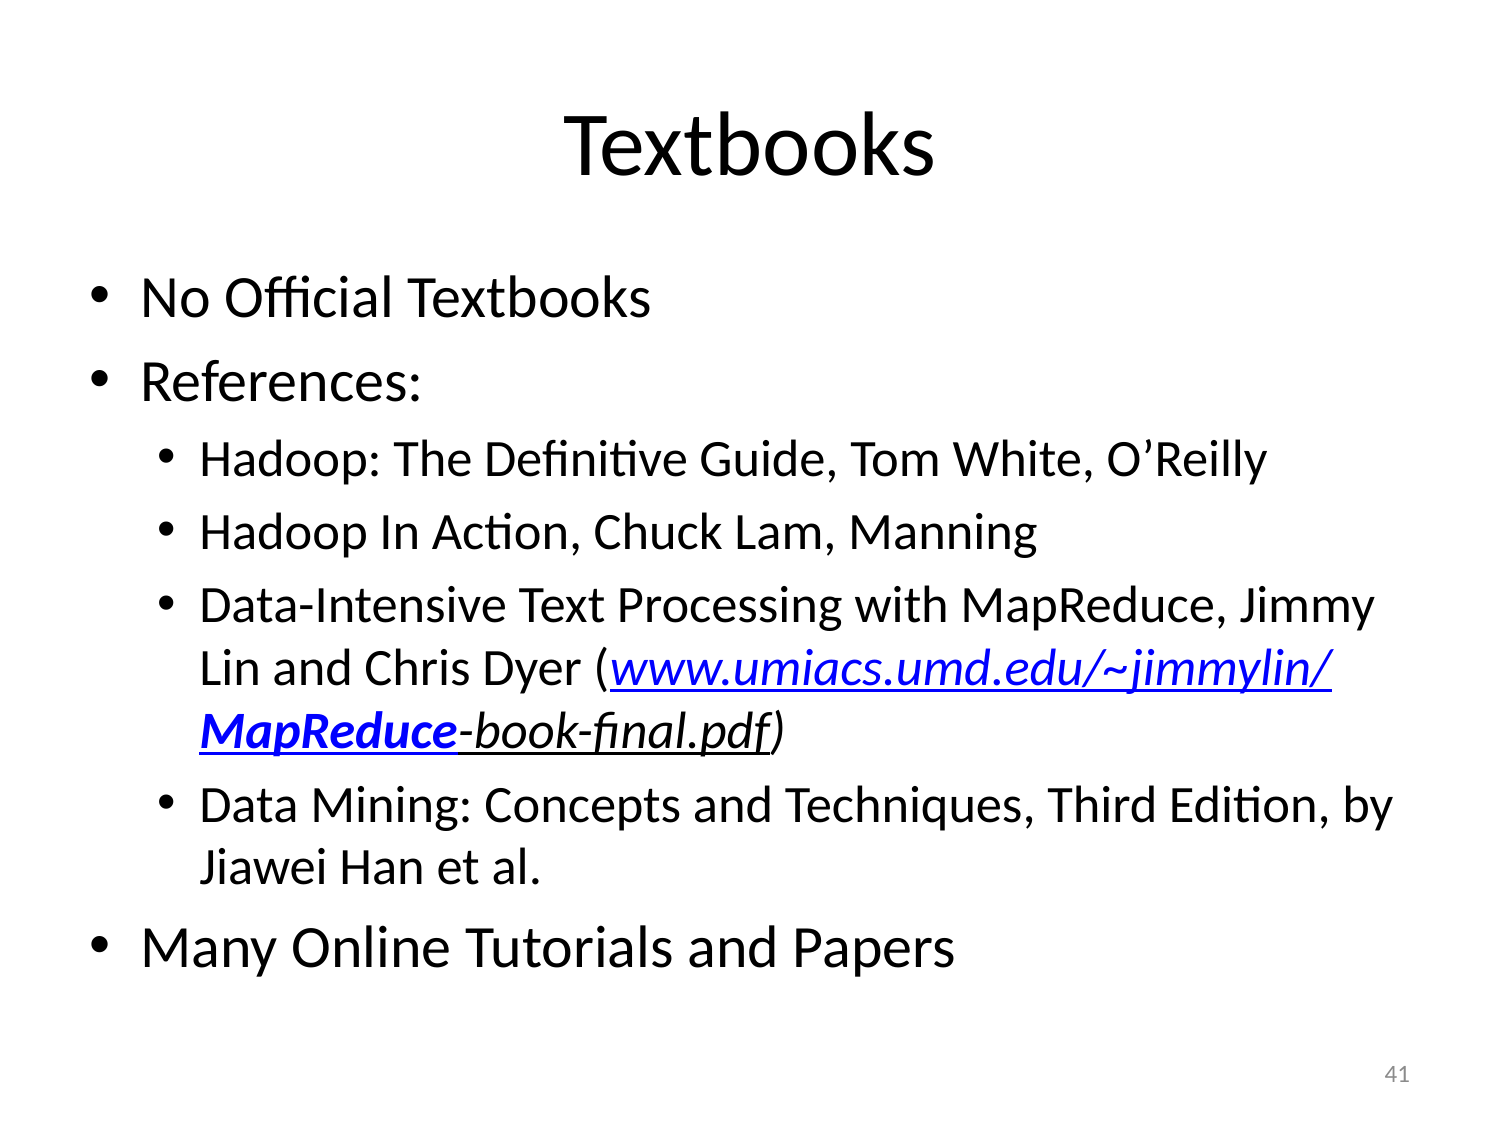

Textbooks
No Official Textbooks
References:
Hadoop: The Definitive Guide, Tom White, O’Reilly
Hadoop In Action, Chuck Lam, Manning
Data-Intensive Text Processing with MapReduce, Jimmy Lin and Chris Dyer (www.umiacs.umd.edu/~jimmylin/MapReduce-book-final.pdf)
Data Mining: Concepts and Techniques, Third Edition, by Jiawei Han et al.
Many Online Tutorials and Papers
41